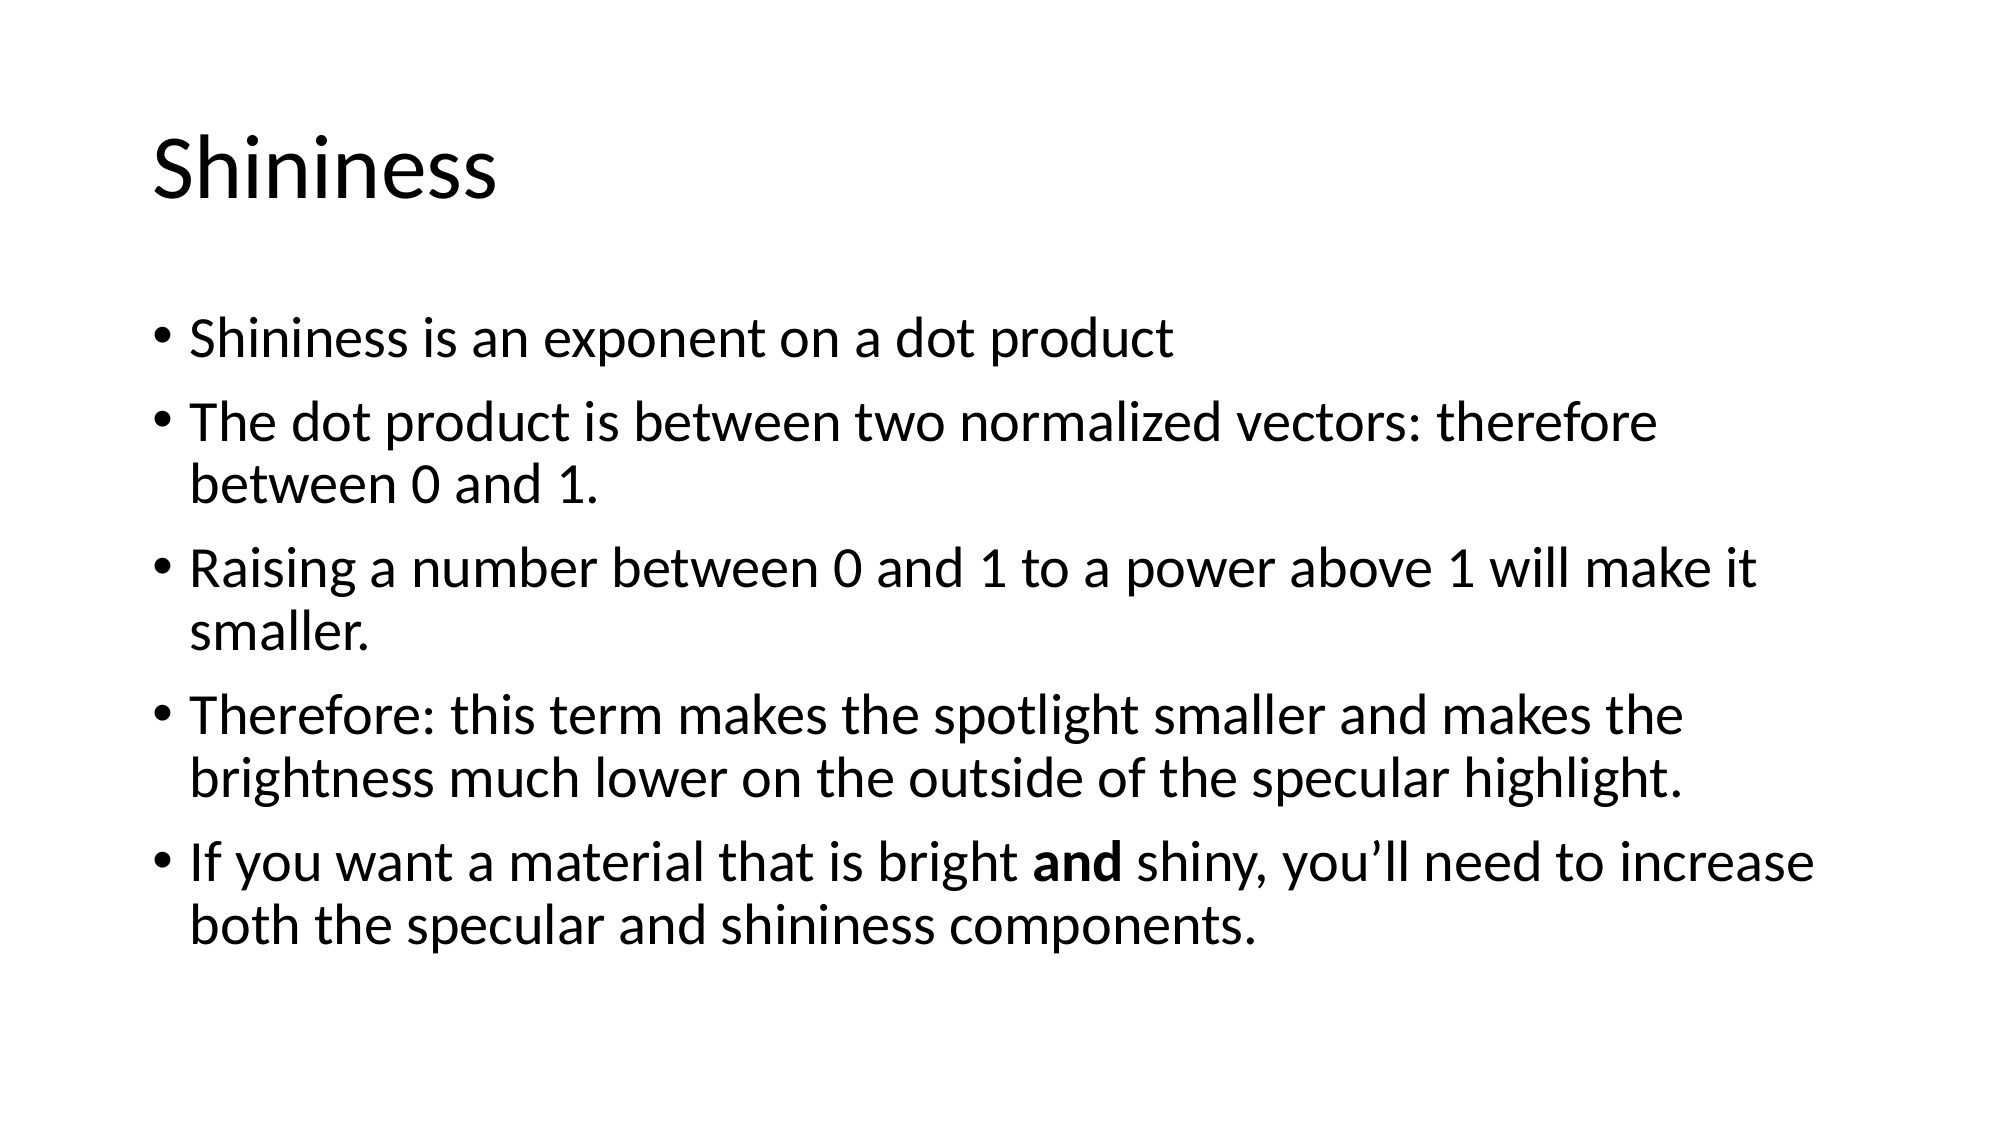

# Shininess
Shininess is an exponent on a dot product
The dot product is between two normalized vectors: therefore between 0 and 1.
Raising a number between 0 and 1 to a power above 1 will make it smaller.
Therefore: this term makes the spotlight smaller and makes the brightness much lower on the outside of the specular highlight.
If you want a material that is bright and shiny, you’ll need to increase both the specular and shininess components.